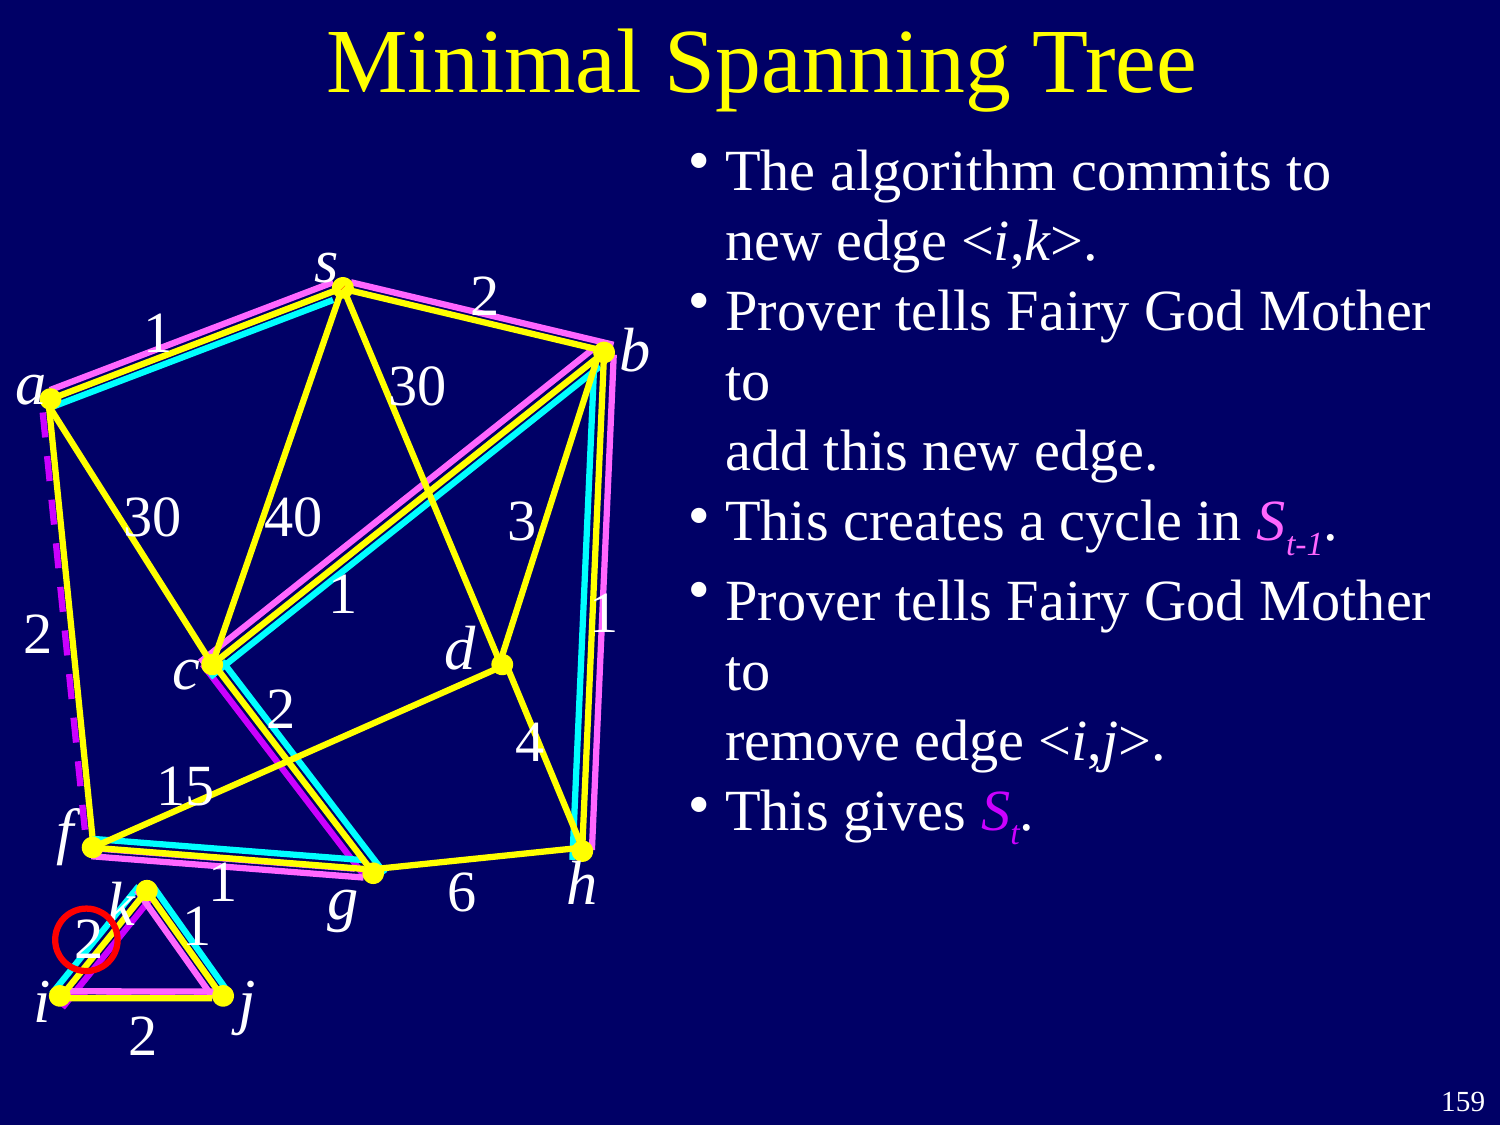

Minimal Spanning Tree
The algorithm commits to
new edge <i,k>.
Prover tells Fairy God Mother to
add this new edge.
This creates a cycle in St-1.
Prover tells Fairy God Mother to
remove edge <i,j>.
This gives St.

s
2

1

b
a
30

30
40
3
1
1
2
d
c

2

4
15
f
h
1

6

g
k

1

2

i
j

2